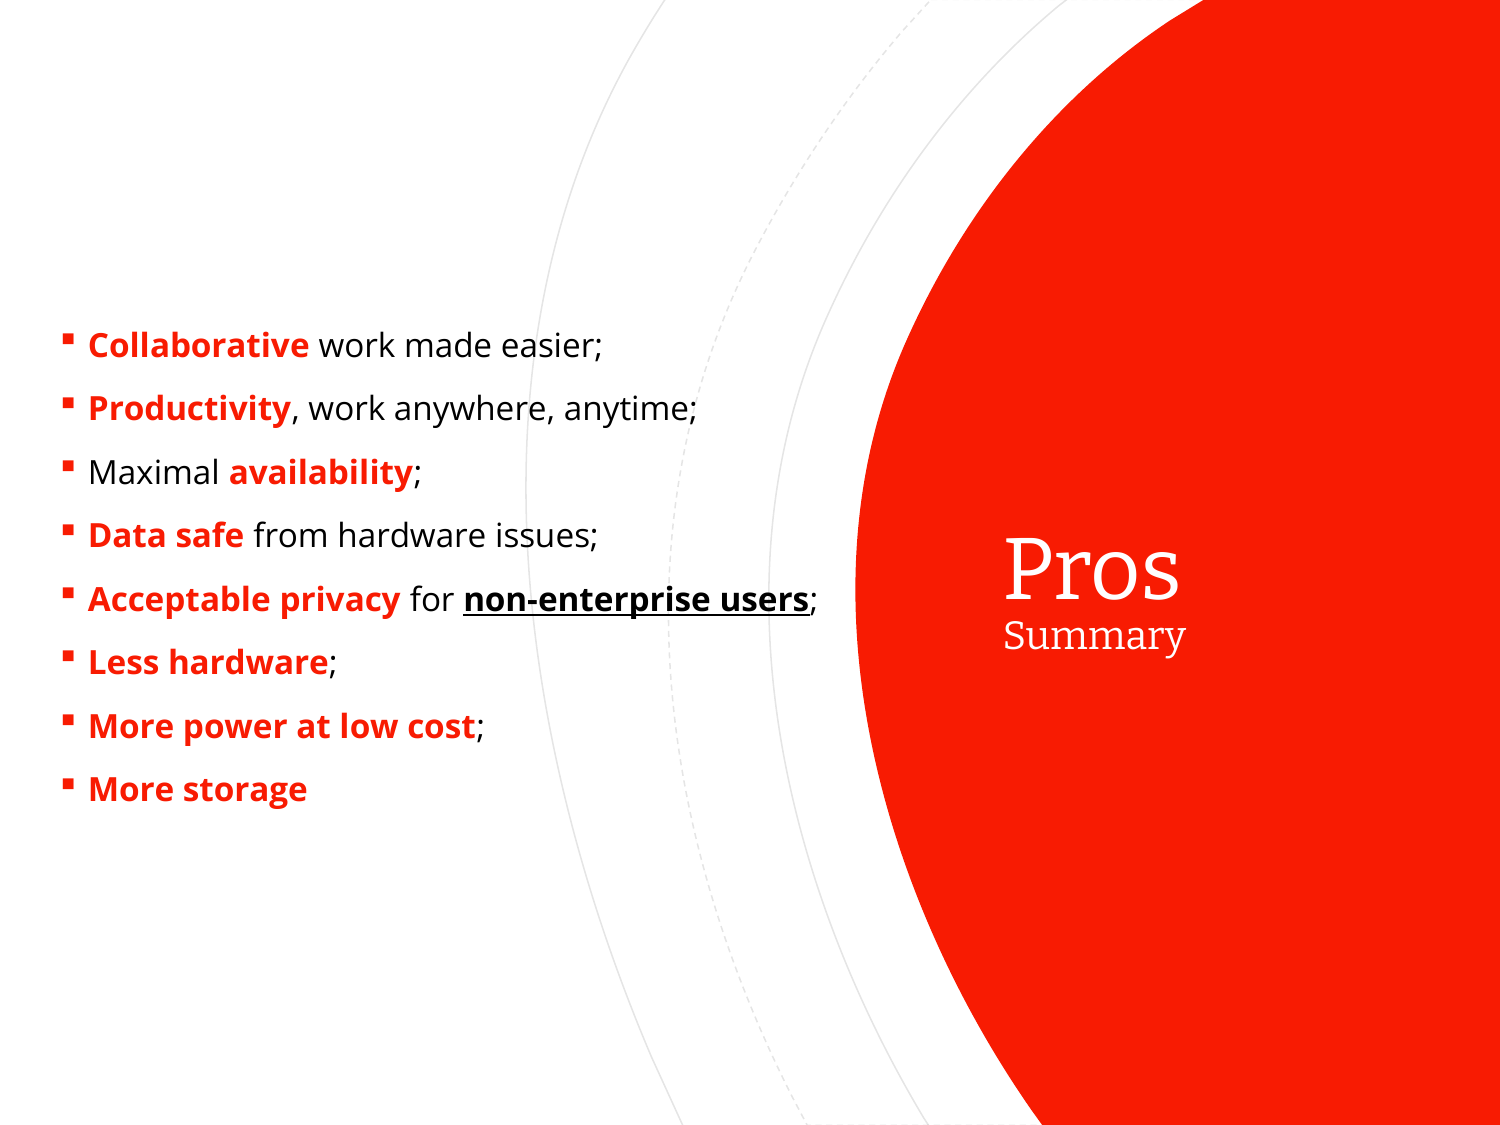

Collaborative work made easier;
Productivity, work anywhere, anytime;
Maximal availability;
Data safe from hardware issues;
Acceptable privacy for non-enterprise users;
Less hardware;
More power at low cost;
More storage
# Pros Summary